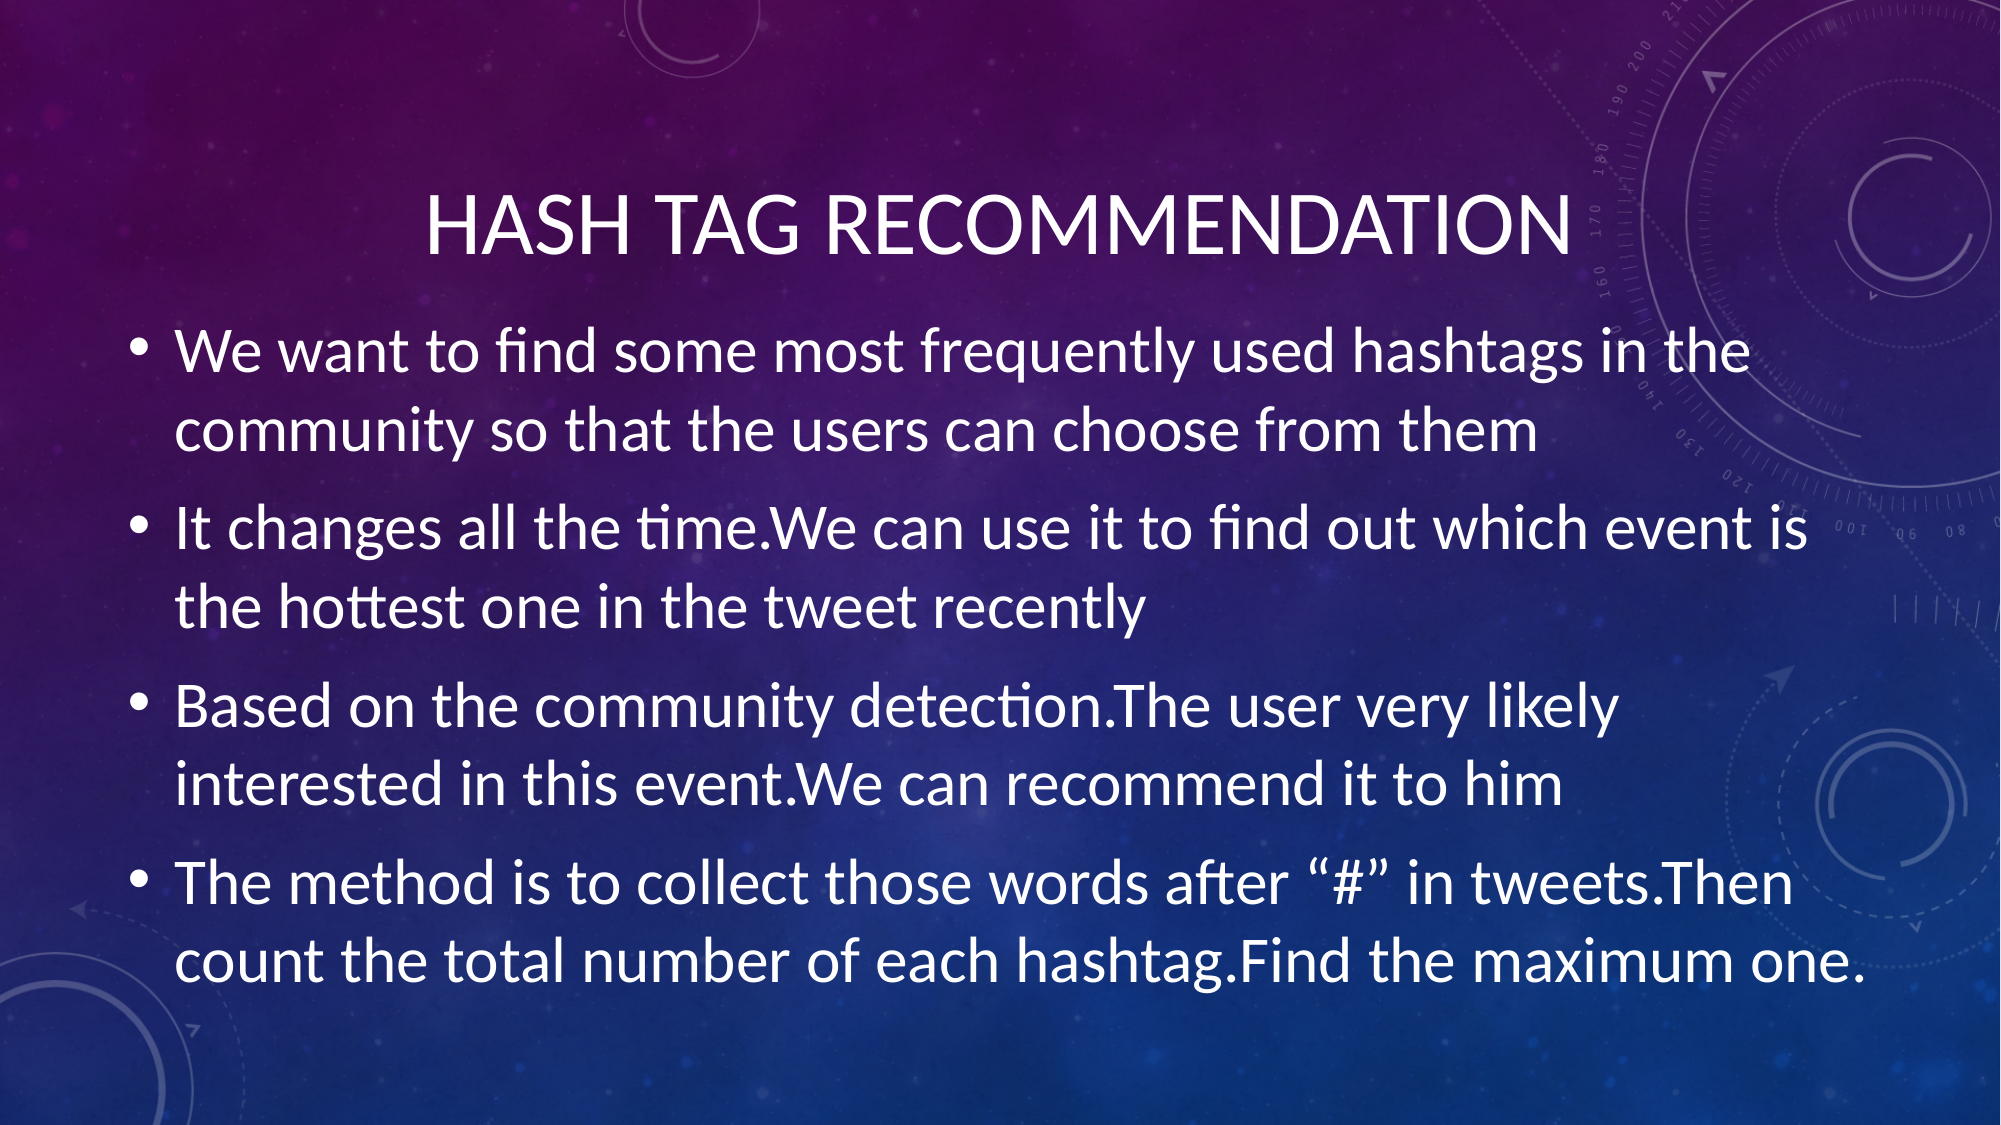

# hash tag recommendation
We want to find some most frequently used hashtags in the community so that the users can choose from them
It changes all the time.We can use it to find out which event is the hottest one in the tweet recently
Based on the community detection.The user very likely interested in this event.We can recommend it to him
The method is to collect those words after “#” in tweets.Then count the total number of each hashtag.Find the maximum one.